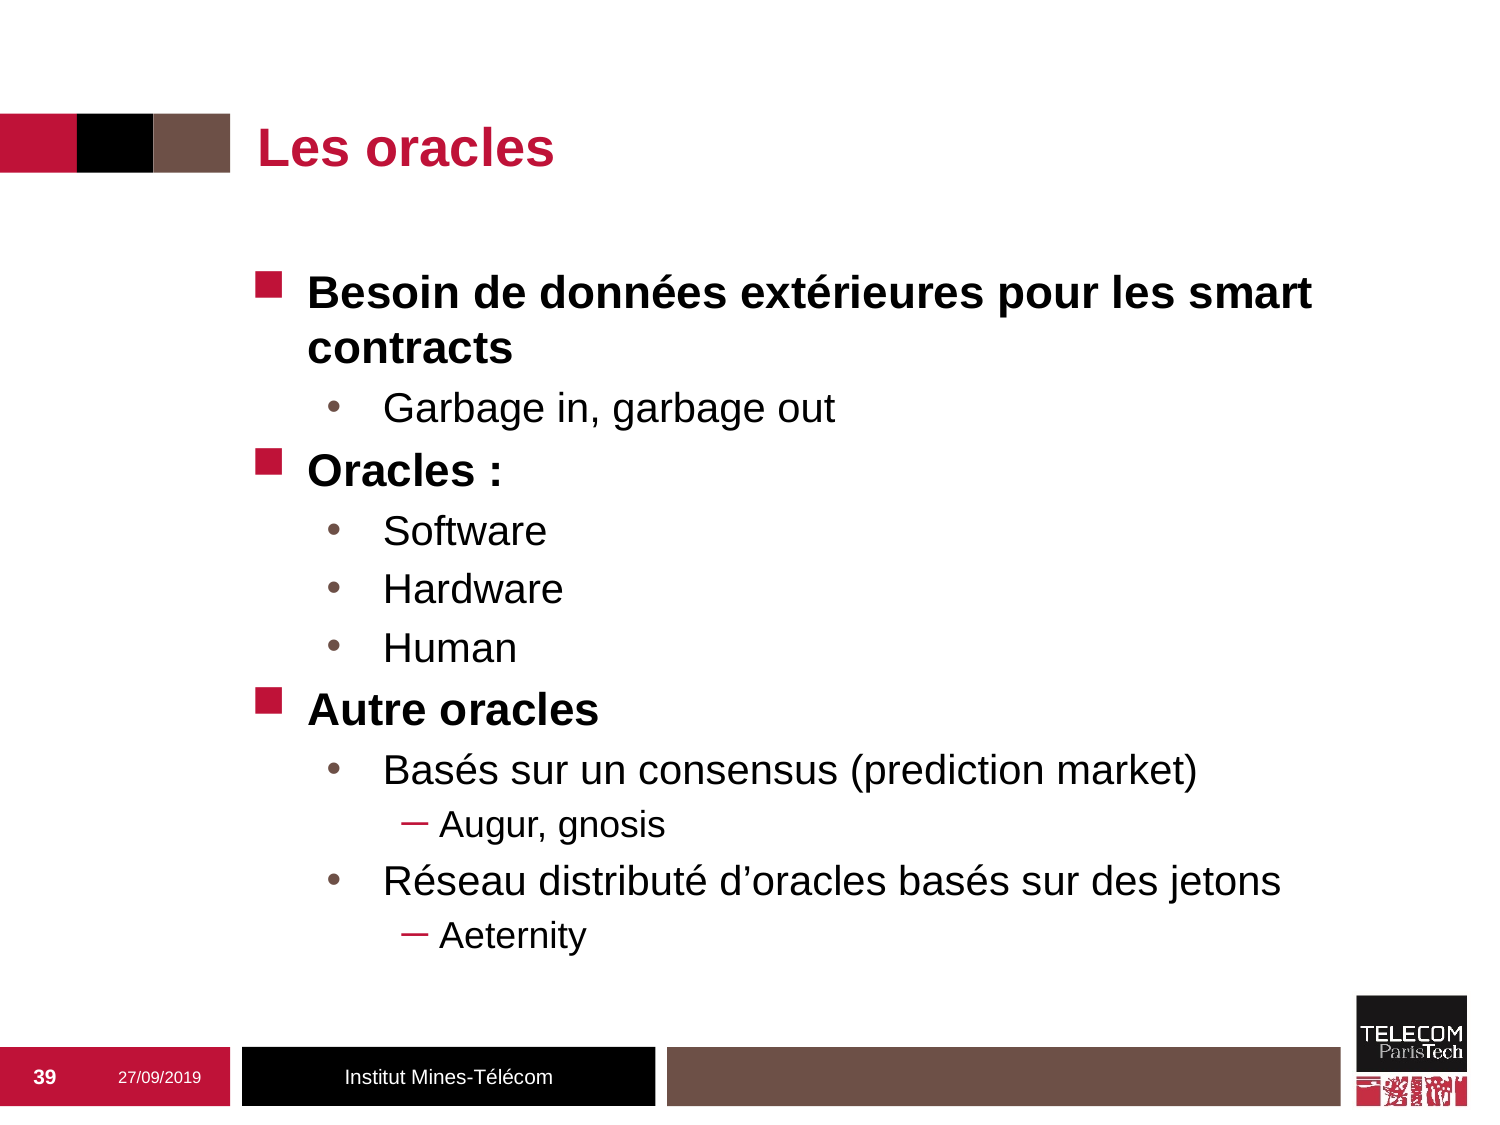

Les oracles
Besoin de données extérieures pour les smart contracts
Garbage in, garbage out
Oracles :
Software
Hardware
Human
Autre oracles
Basés sur un consensus (prediction market)
Augur, gnosis
Réseau distributé d’oracles basés sur des jetons
Aeternity

39
27/09/2019